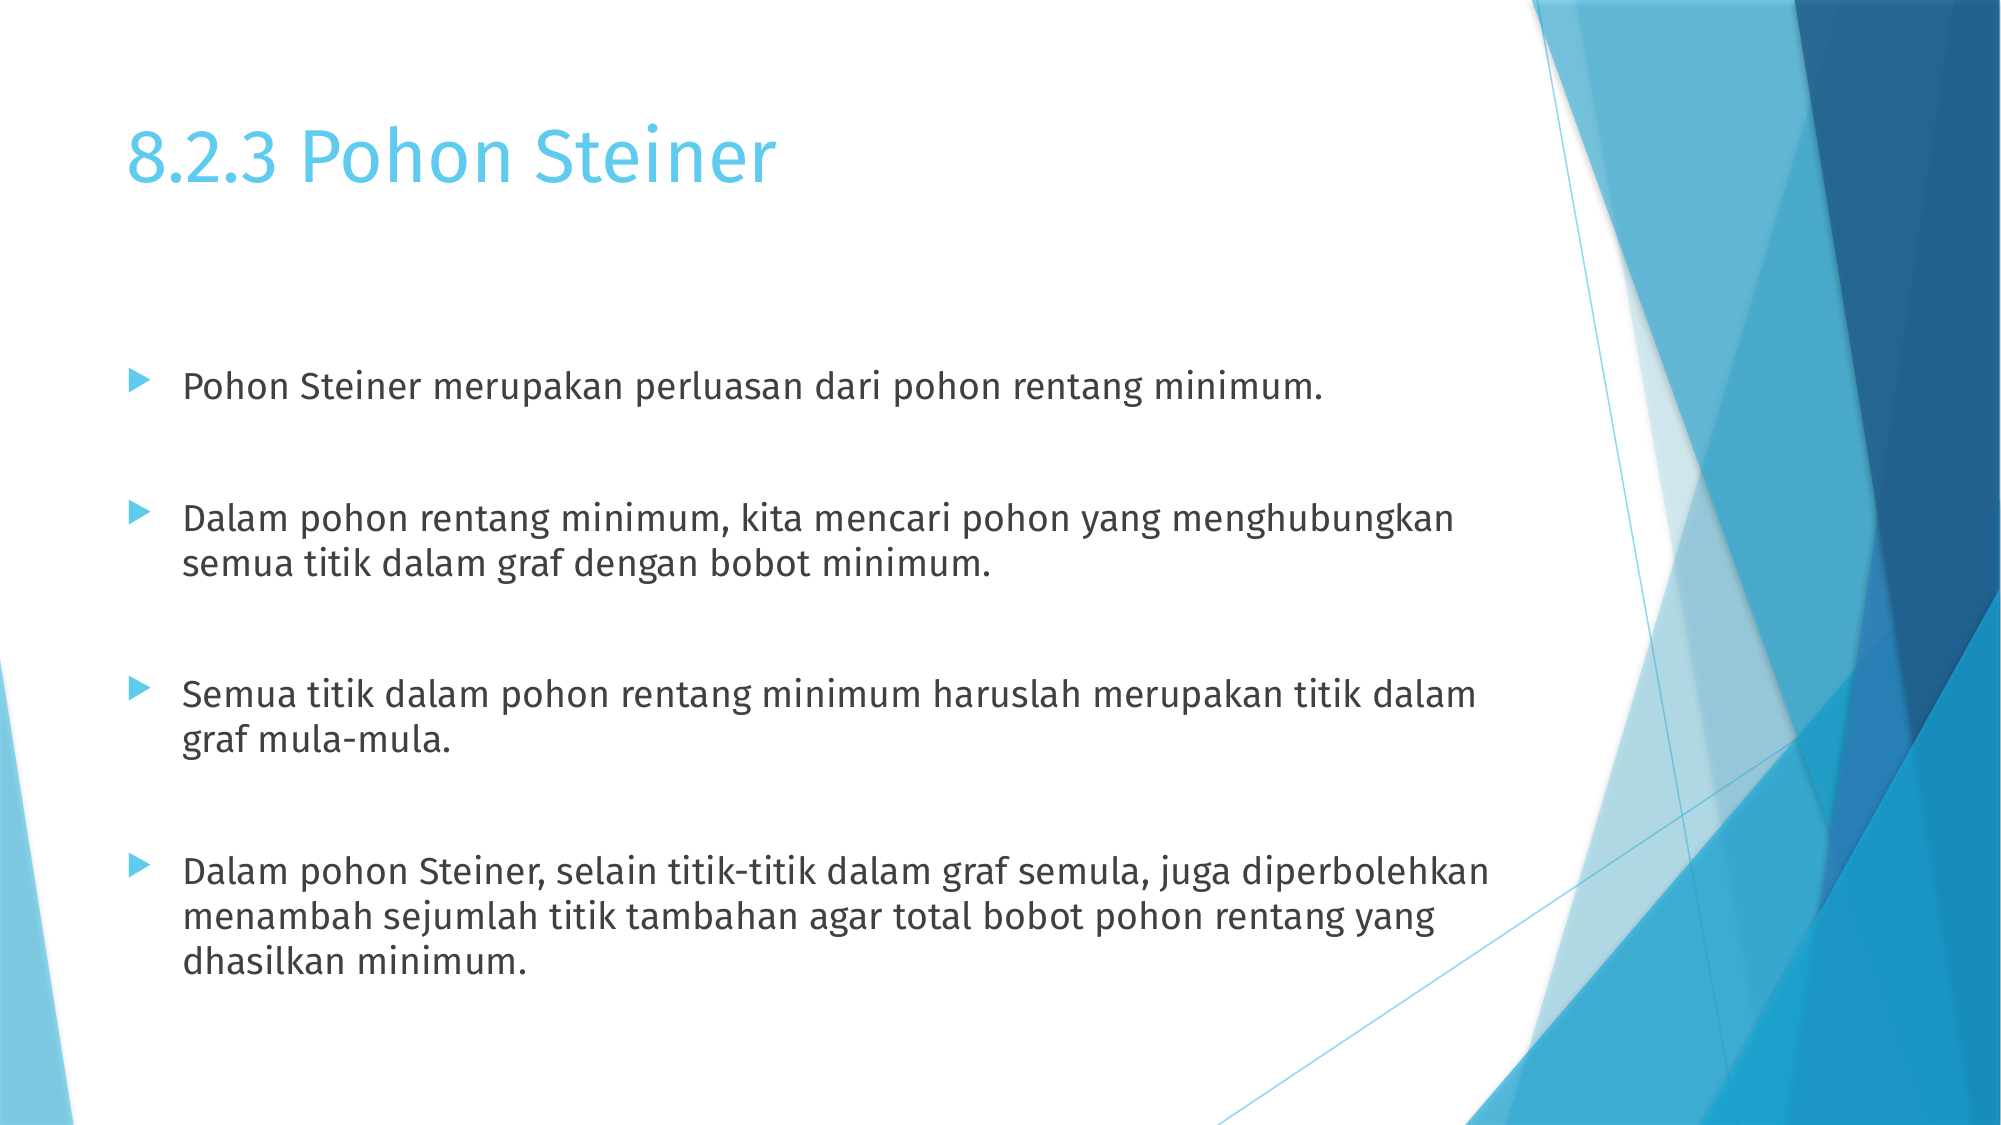

# 8.2.3 Pohon Steiner
Pohon Steiner merupakan perluasan dari pohon rentang minimum.

Dalam pohon rentang minimum, kita mencari pohon yang menghubungkan semua titik dalam graf dengan bobot minimum.

Semua titik dalam pohon rentang minimum haruslah merupakan titik dalam graf mula-mula.

Dalam pohon Steiner, selain titik-titik dalam graf semula, juga diperbolehkan menambah sejumlah titik tambahan agar total bobot pohon rentang yang dhasilkan minimum.